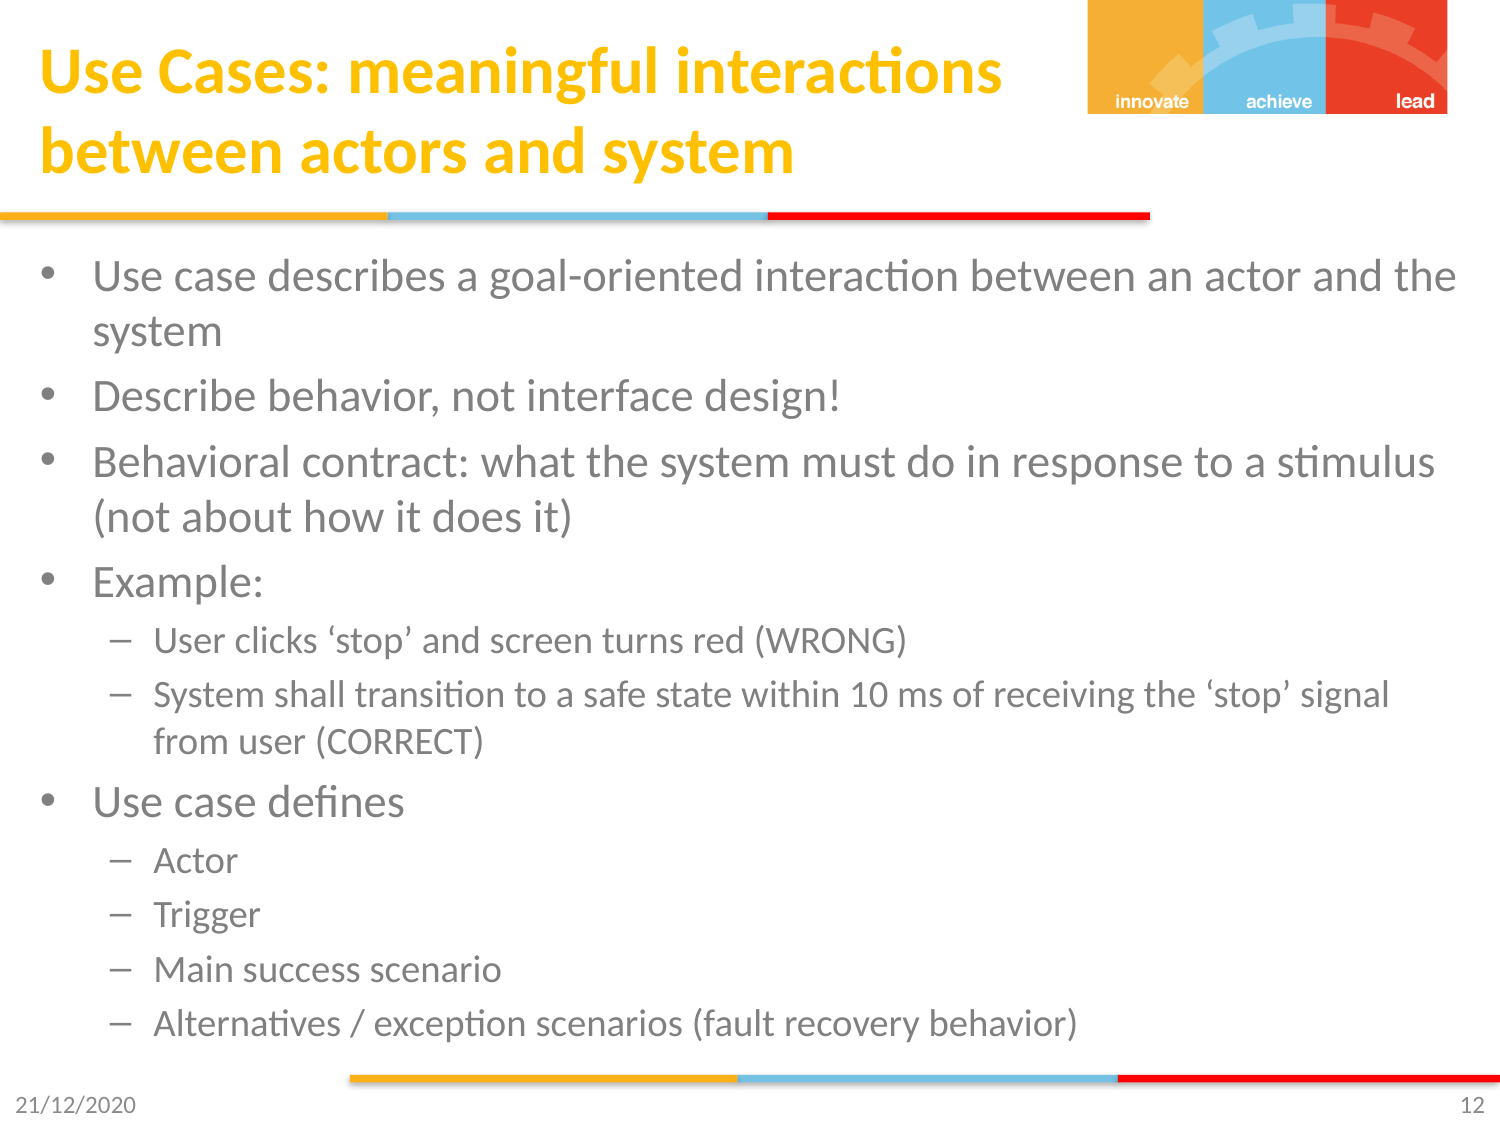

# Use Cases: meaningful interactions between actors and system
Use case describes a goal-oriented interaction between an actor and the system
Describe behavior, not interface design!
Behavioral contract: what the system must do in response to a stimulus (not about how it does it)
Example:
User clicks ‘stop’ and screen turns red (WRONG)
System shall transition to a safe state within 10 ms of receiving the ‘stop’ signal from user (CORRECT)
Use case defines
Actor
Trigger
Main success scenario
Alternatives / exception scenarios (fault recovery behavior)
21/12/2020
12